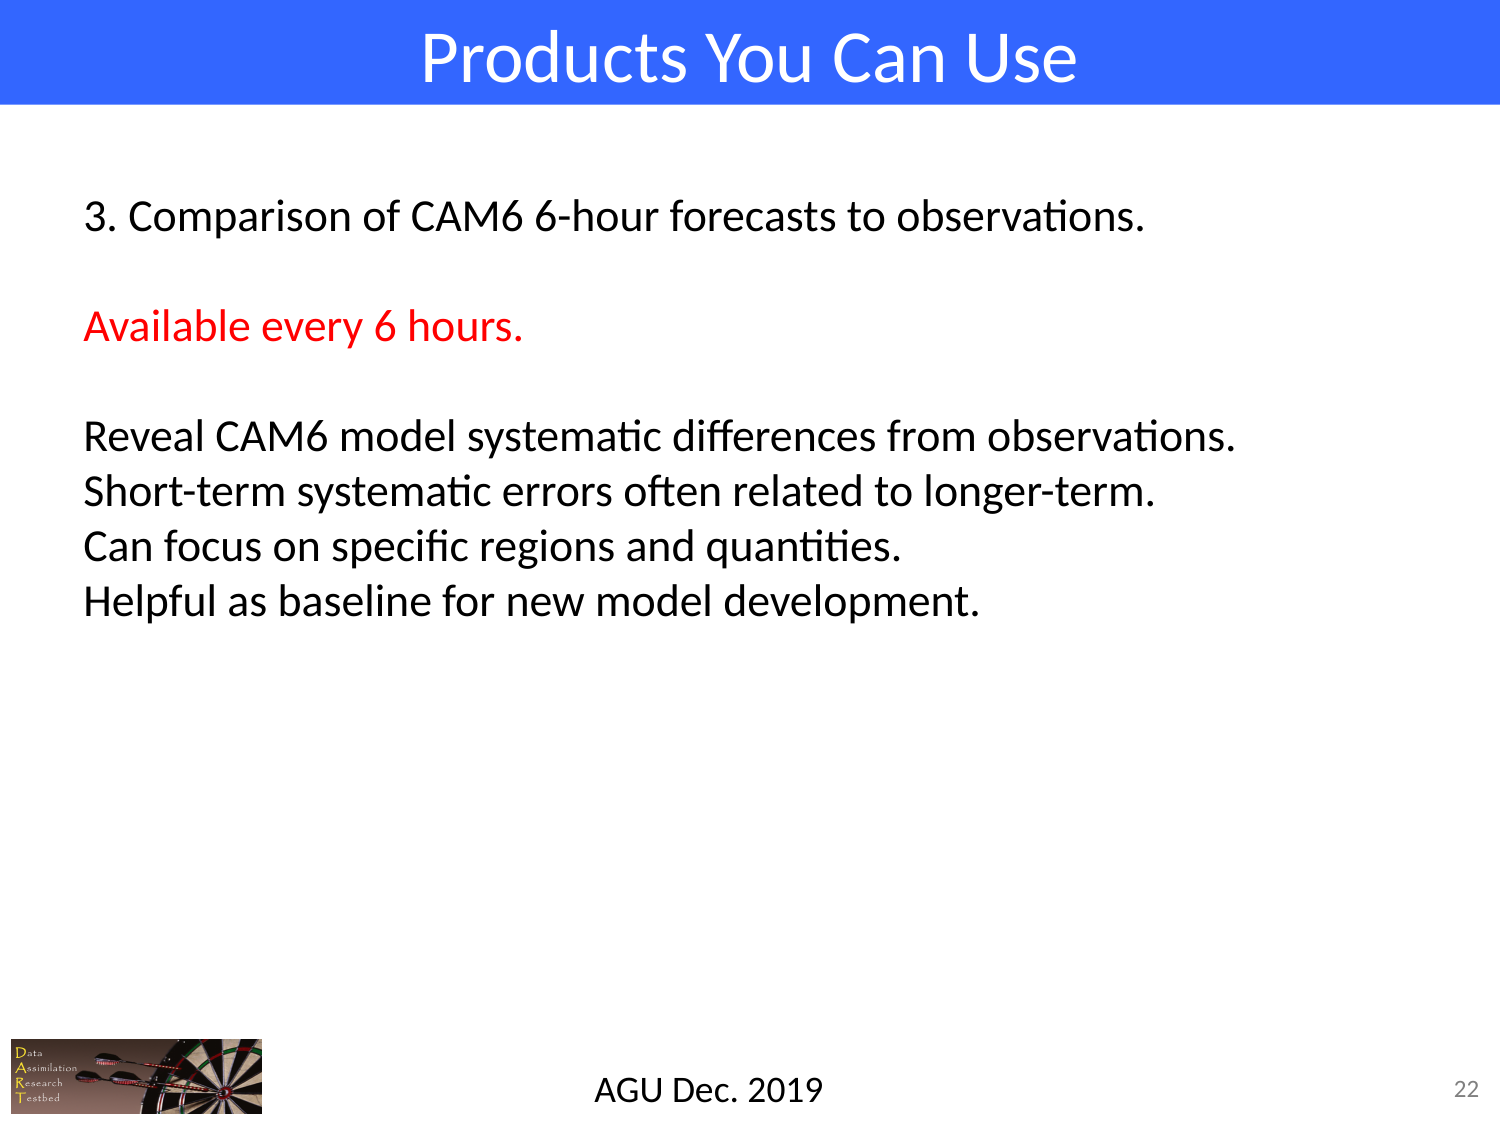

# Products You Can Use
3. Comparison of CAM6 6-hour forecasts to observations.

Available every 6 hours.

Reveal CAM6 model systematic differences from observations.
Short-term systematic errors often related to longer-term.
Can focus on specific regions and quantities.
Helpful as baseline for new model development.

22